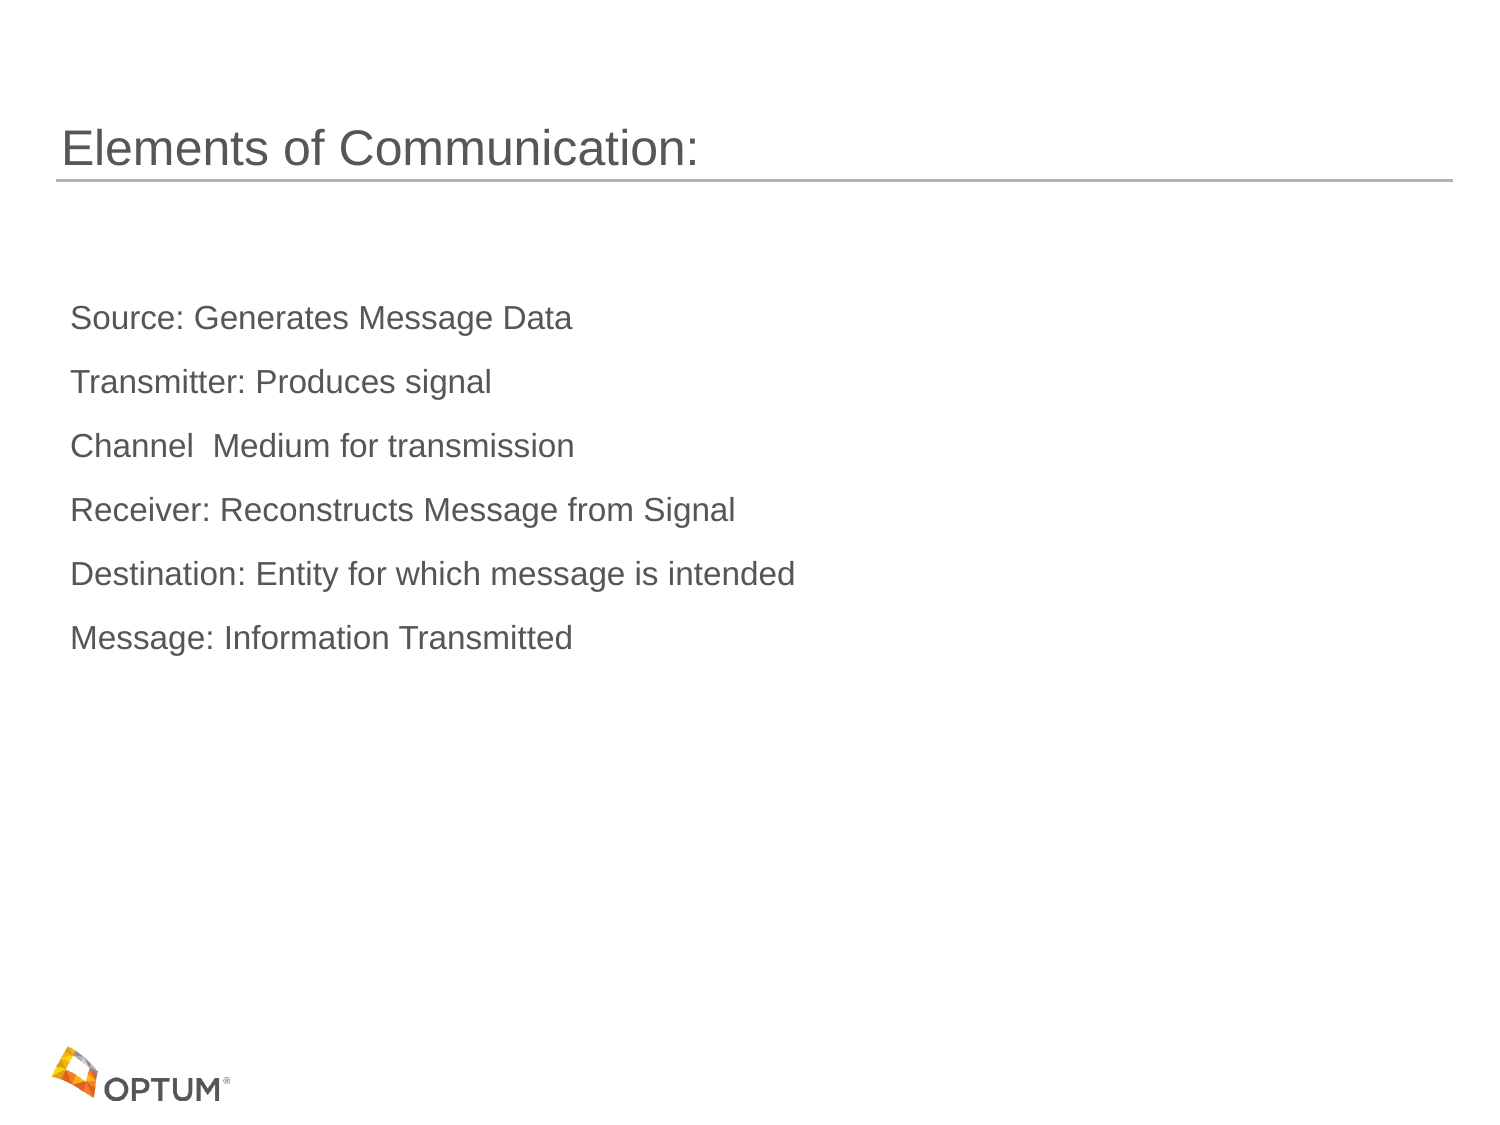

# Elements of Communication:
 Source: Generates Message Data
 Transmitter: Produces signal
 Channel  Medium for transmission
 Receiver: Reconstructs Message from Signal
 Destination: Entity for which message is intended
 Message: Information Transmitted